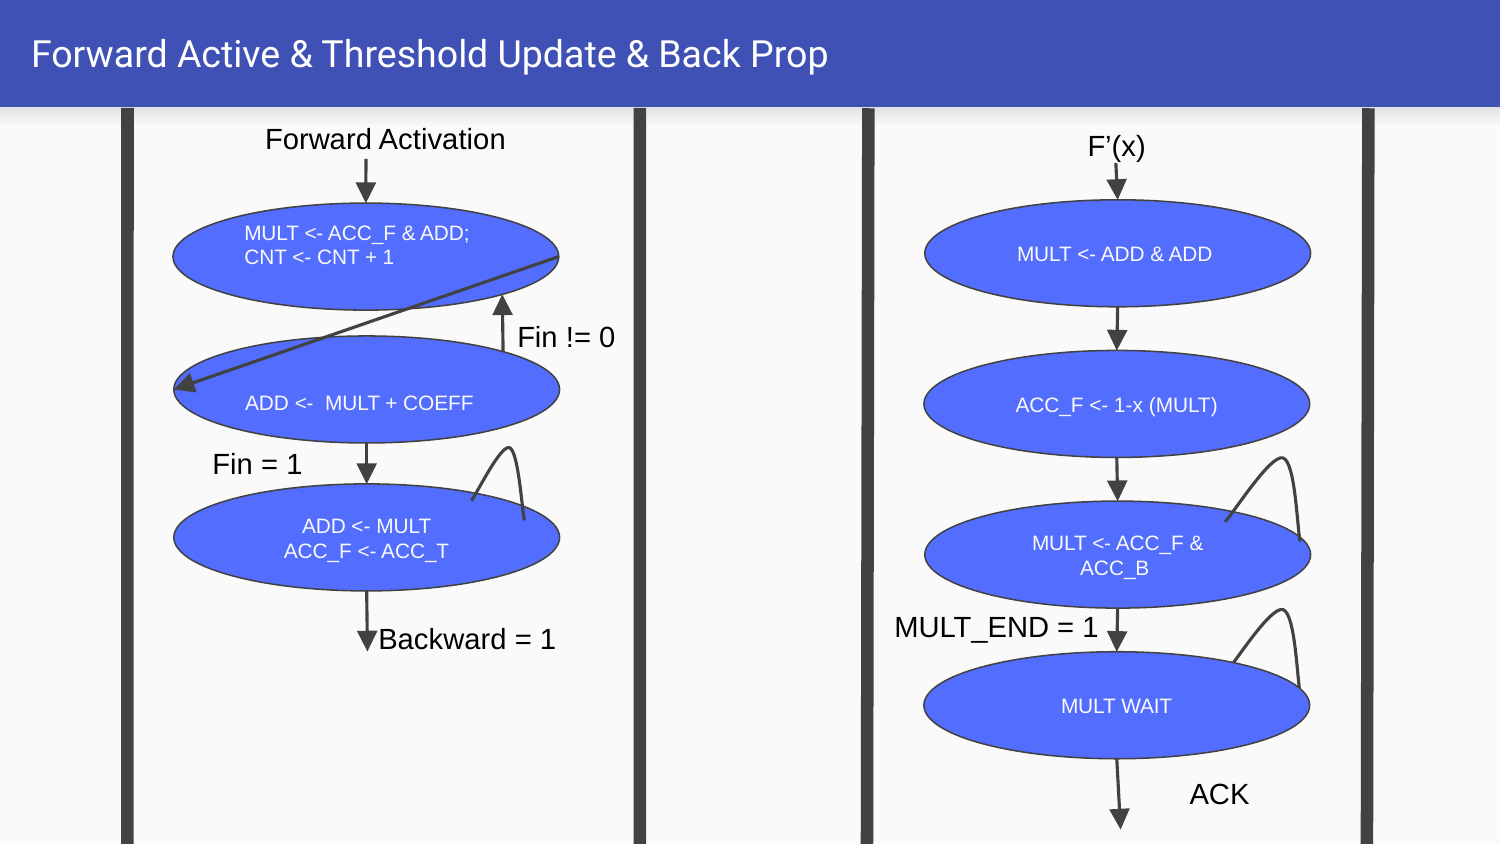

# Forward Active & Threshold Update & Back Prop
Forward Activation
F’(x)
MULT <- ADD & ADD
MULT <- ACC_F & ADD;
CNT <- CNT + 1

Fin != 0

ADD <-  MULT + COEFF
ACC_F <- 1-x (MULT)
Fin = 1

ADD <- MULT
ACC_F <- ACC_T
MULT <- ACC_F & ACC_B

MULT_END = 1
Backward = 1

MULT WAIT
ACK